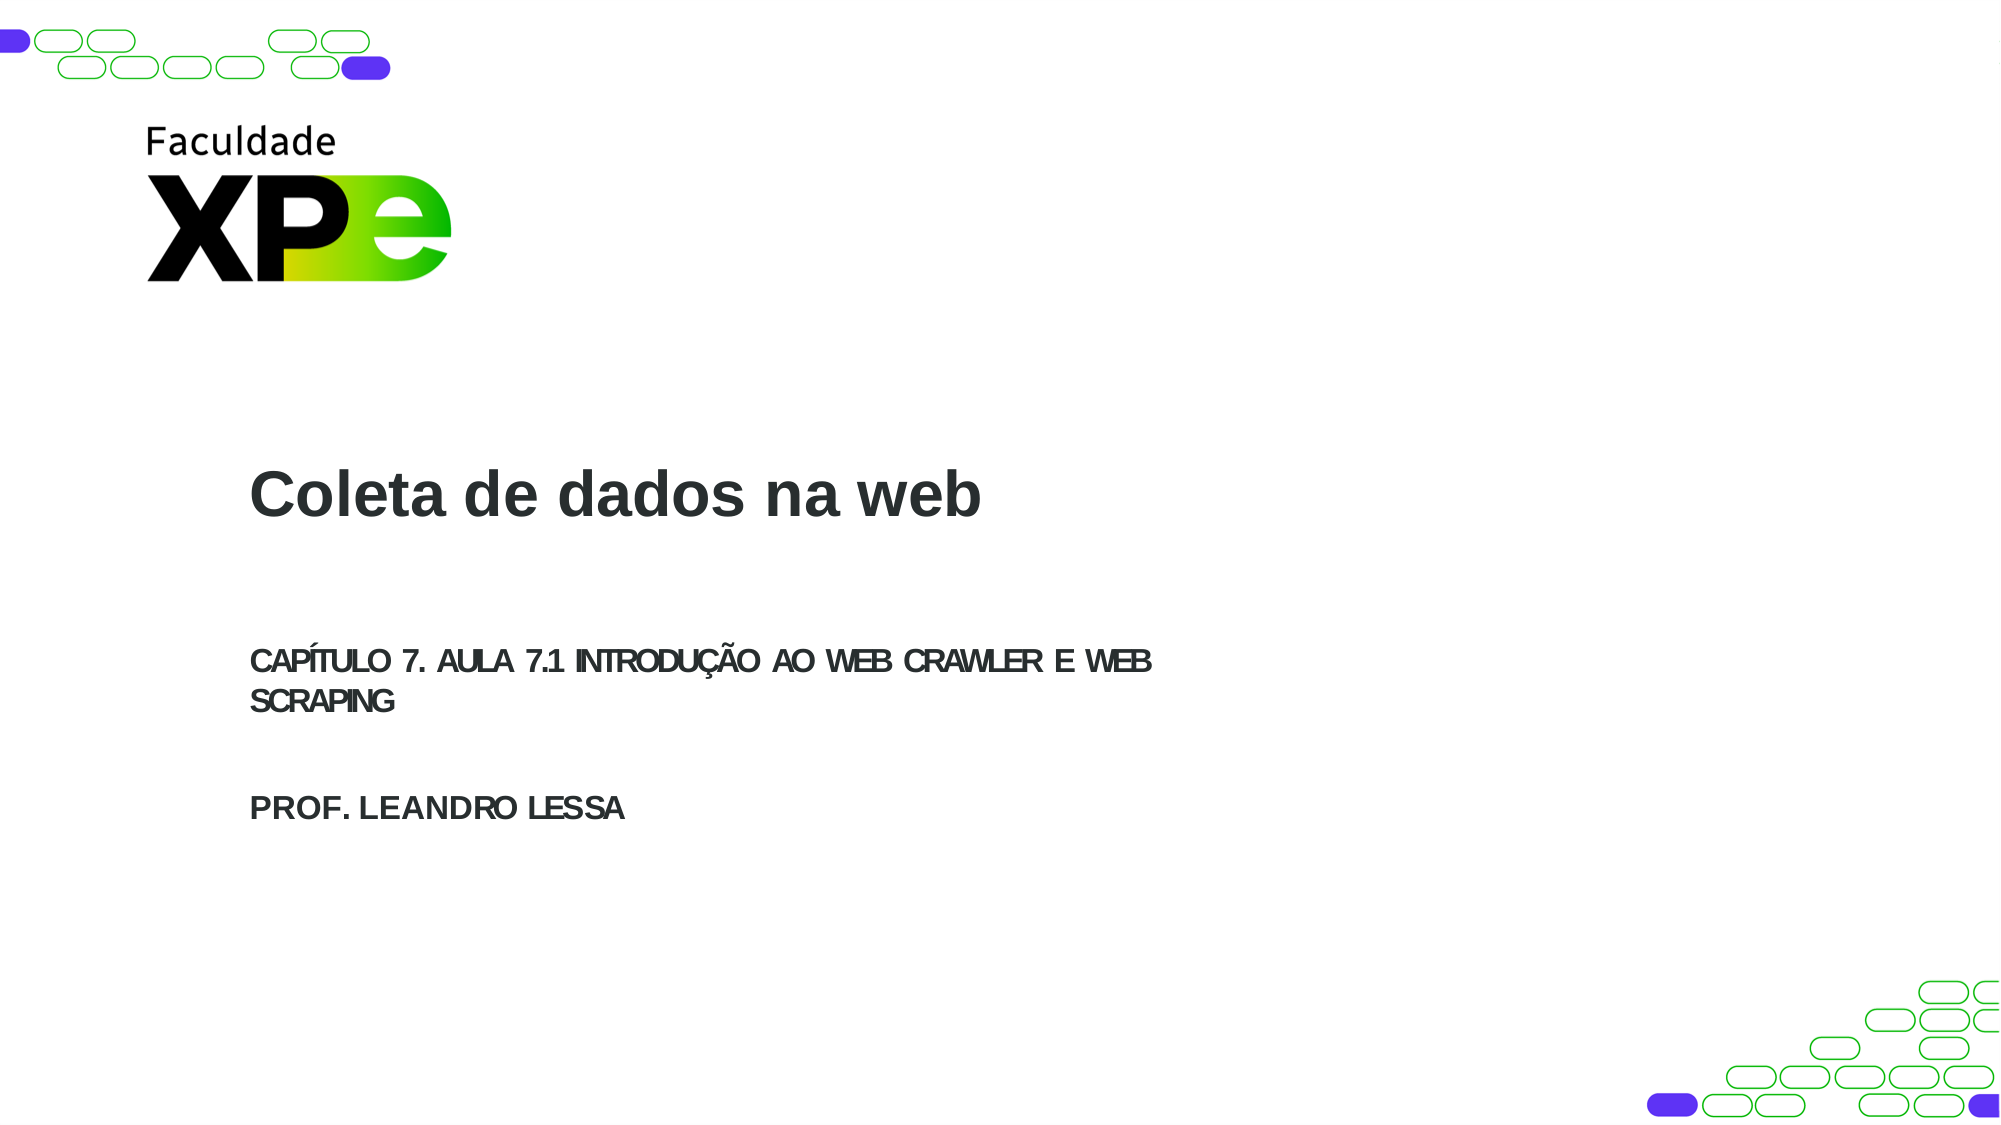

Coleta de dados na web
CAPÍTULO 7. AULA 7.1 INTRODUÇÃO AO WEB CRAWLER E WEB SCRAPING

PROF. LEANDRO LESSA